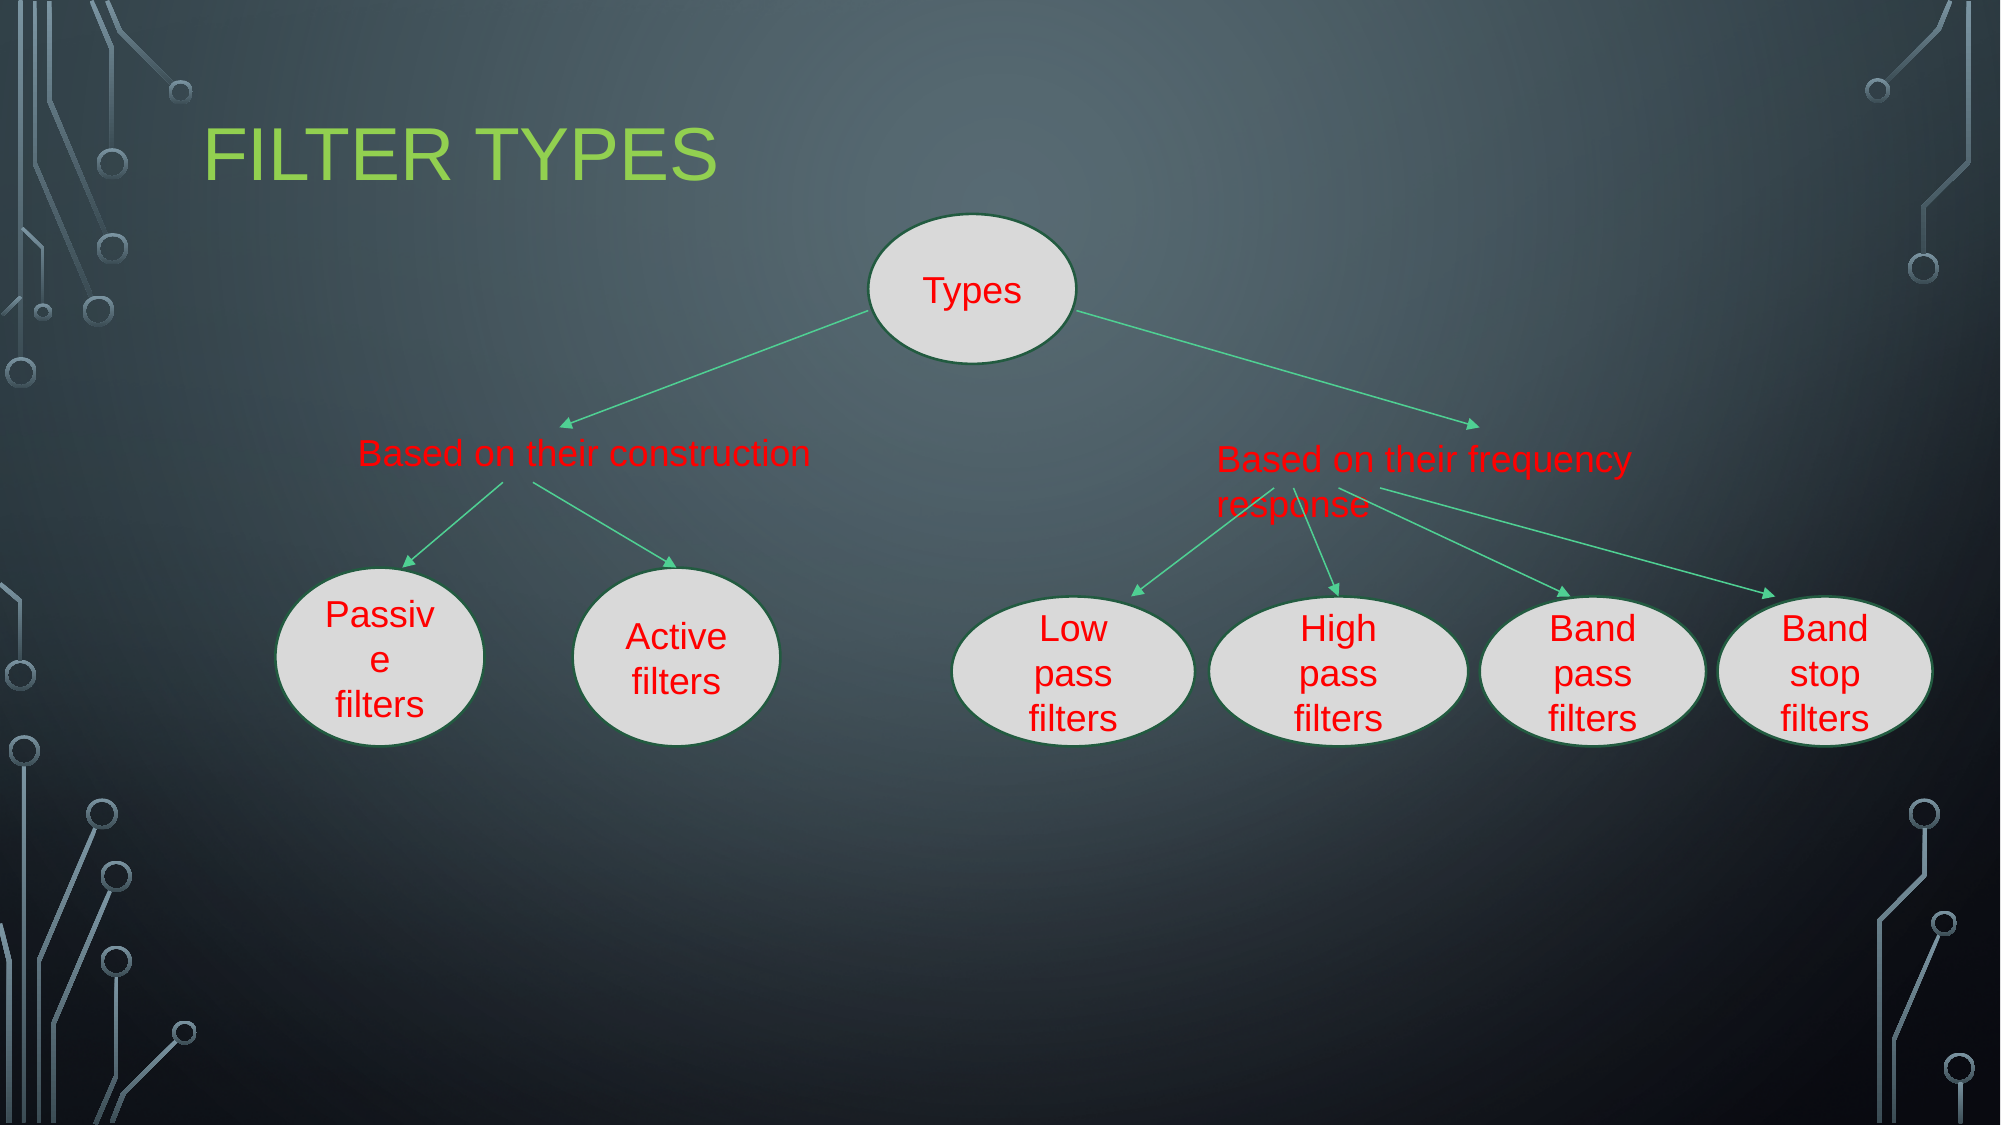

# Filter types
Types
Based on their construction
Based on their frequency response
Passive filters
Active filters
Band pass filters
Band stop filters
High pass filters
Low pass filters